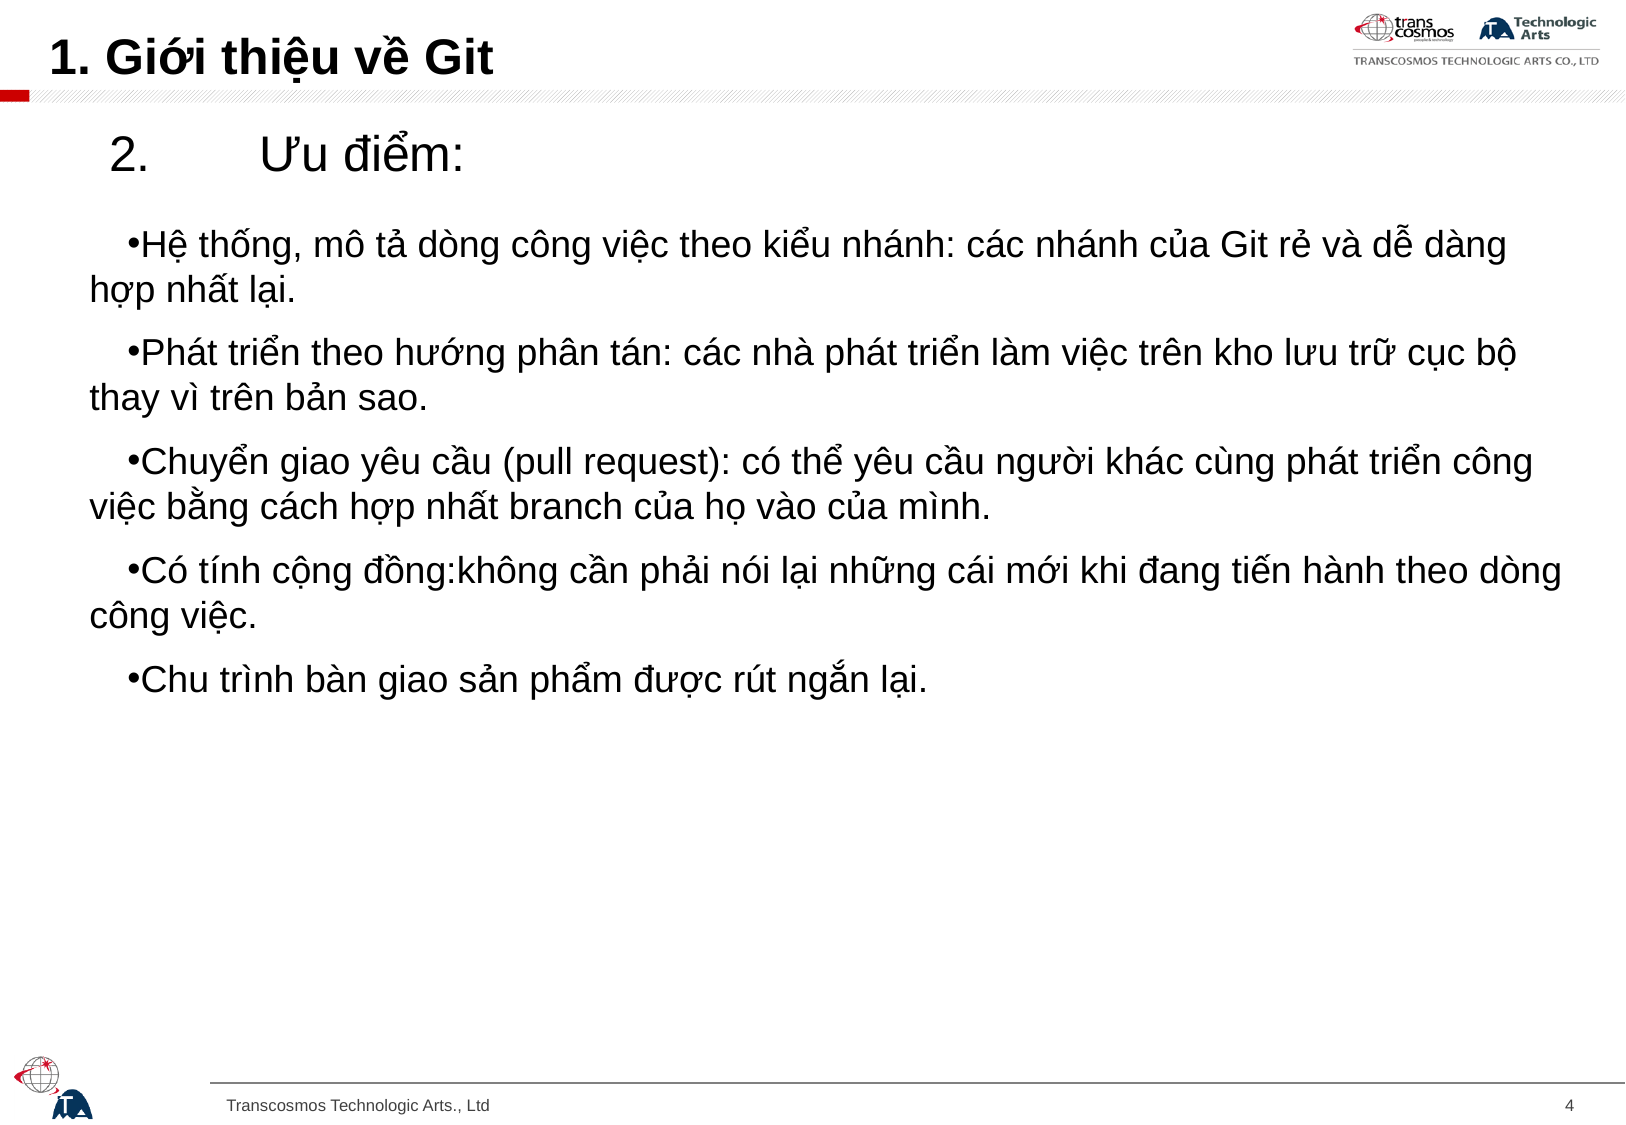

1. Giới thiệu về Git
2.	Ưu điểm:
Hệ thống, mô tả dòng công việc theo kiểu nhánh: các nhánh của Git rẻ và dễ dàng hợp nhất lại.
Phát triển theo hướng phân tán: các nhà phát triển làm việc trên kho lưu trữ cục bộ thay vì trên bản sao.
Chuyển giao yêu cầu (pull request): có thể yêu cầu người khác cùng phát triển công việc bằng cách hợp nhất branch của họ vào của mình.
Có tính cộng đồng:không cần phải nói lại những cái mới khi đang tiến hành theo dòng công việc.
Chu trình bàn giao sản phẩm được rút ngắn lại.